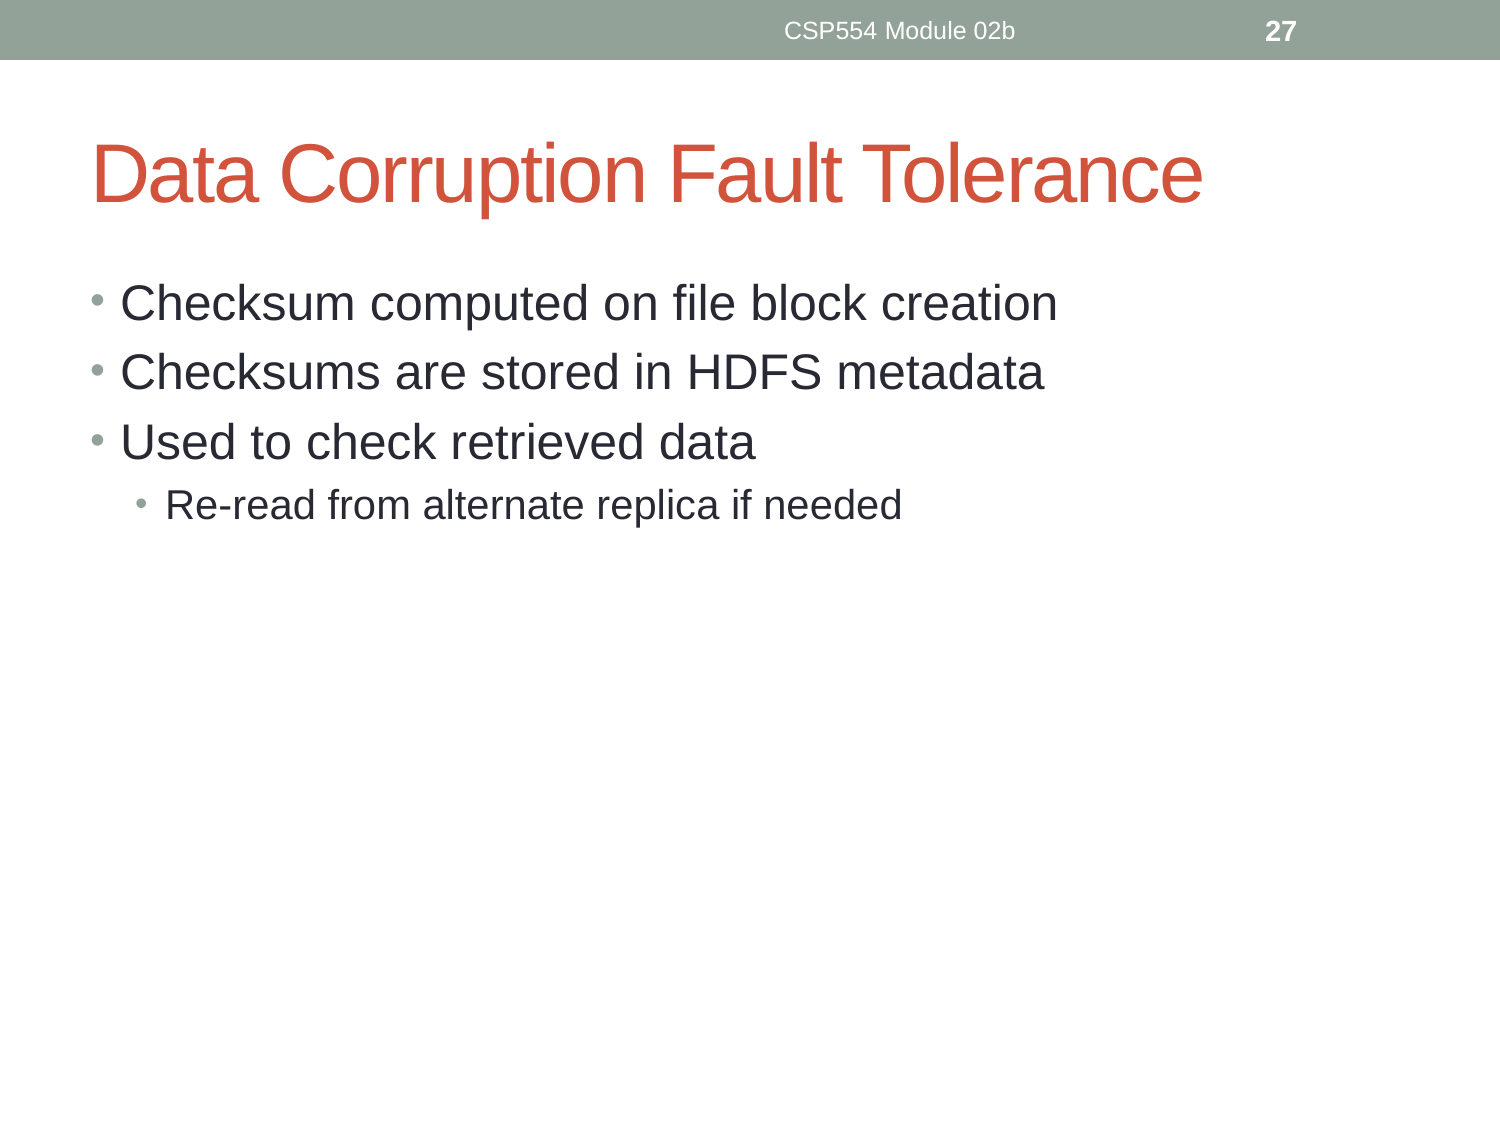

CSP554 Module 02b
27
# Data Corruption Fault Tolerance
Checksum computed on file block creation
Checksums are stored in HDFS metadata
Used to check retrieved data
Re-read from alternate replica if needed